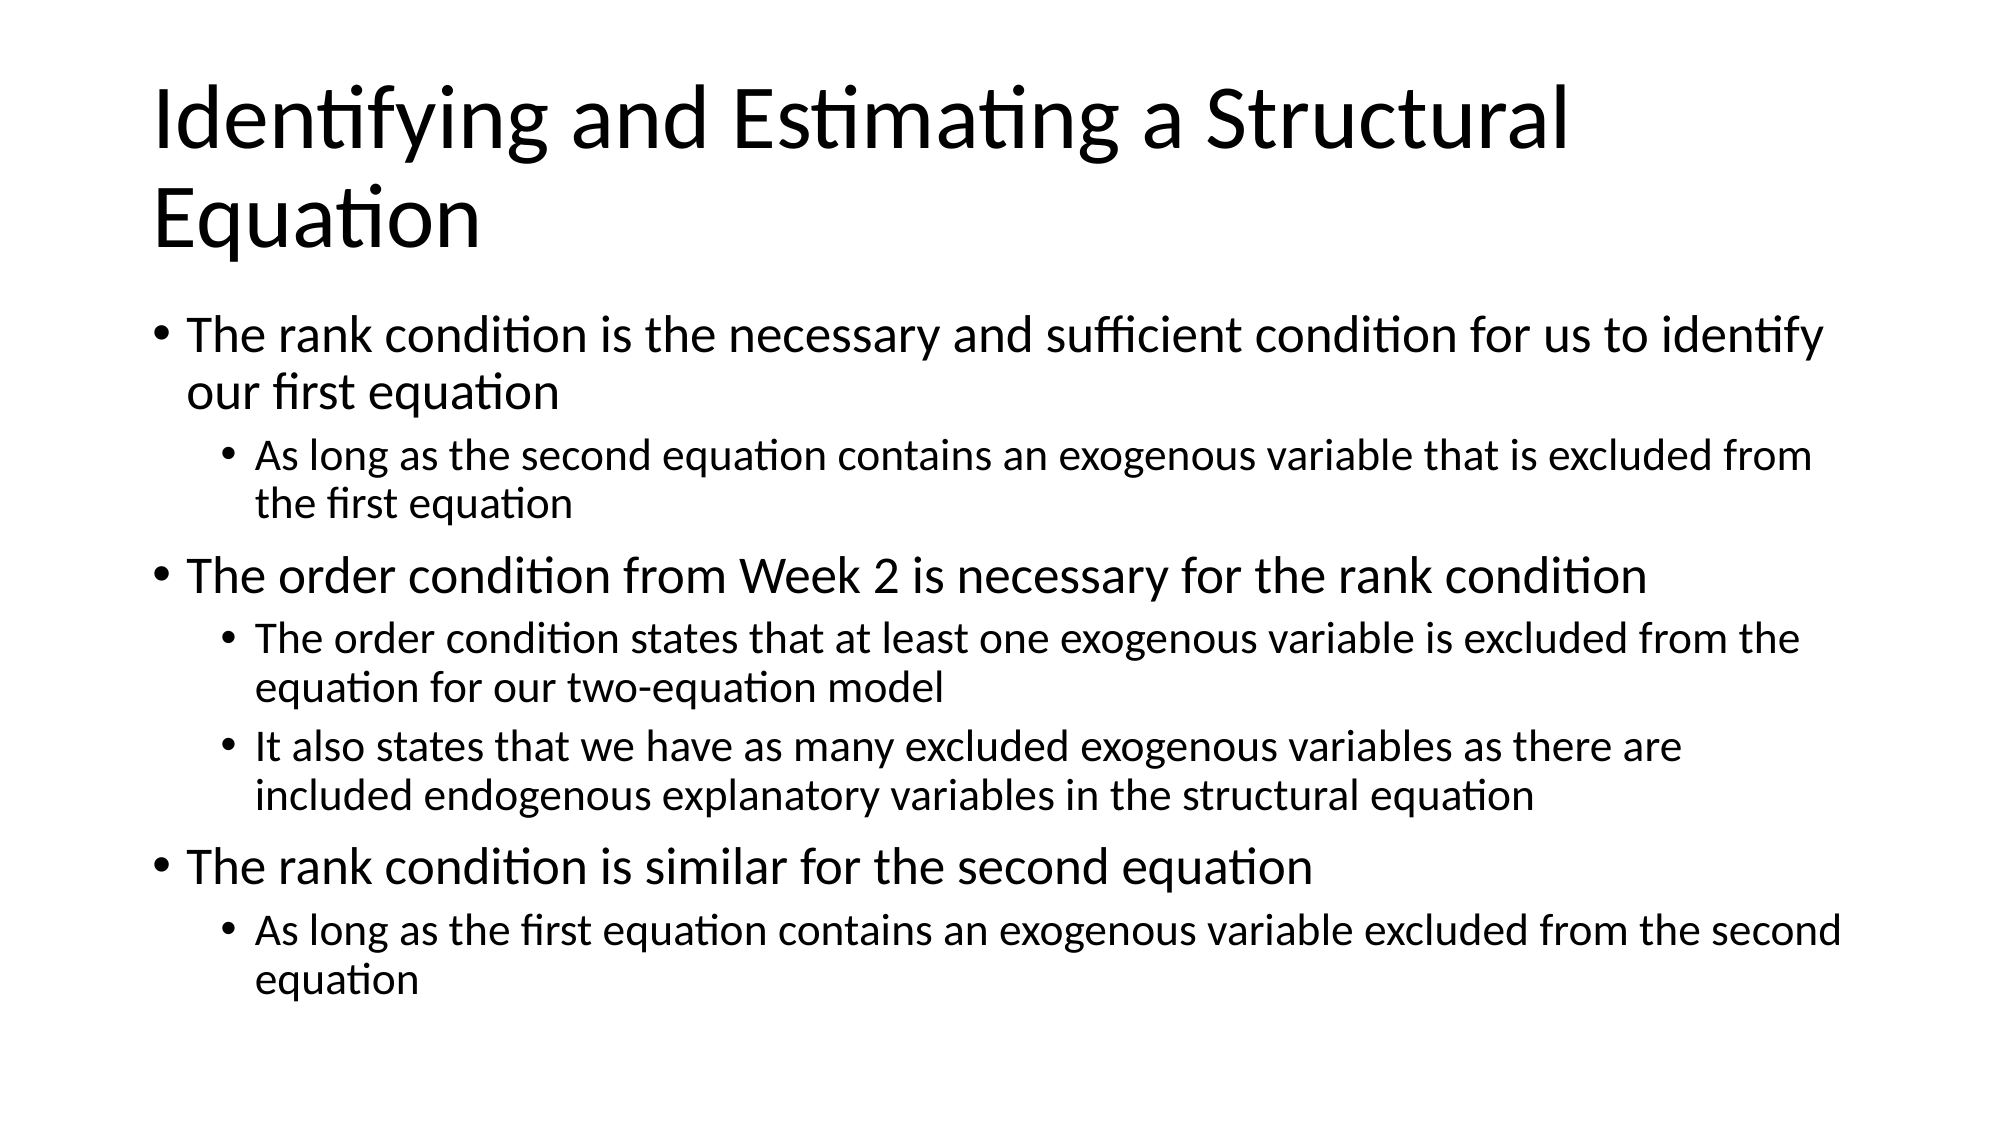

# Identifying and Estimating a Structural Equation
The rank condition is the necessary and sufficient condition for us to identify our first equation
As long as the second equation contains an exogenous variable that is excluded from the first equation
The order condition from Week 2 is necessary for the rank condition
The order condition states that at least one exogenous variable is excluded from the equation for our two-equation model
It also states that we have as many excluded exogenous variables as there are included endogenous explanatory variables in the structural equation
The rank condition is similar for the second equation
As long as the first equation contains an exogenous variable excluded from the second equation